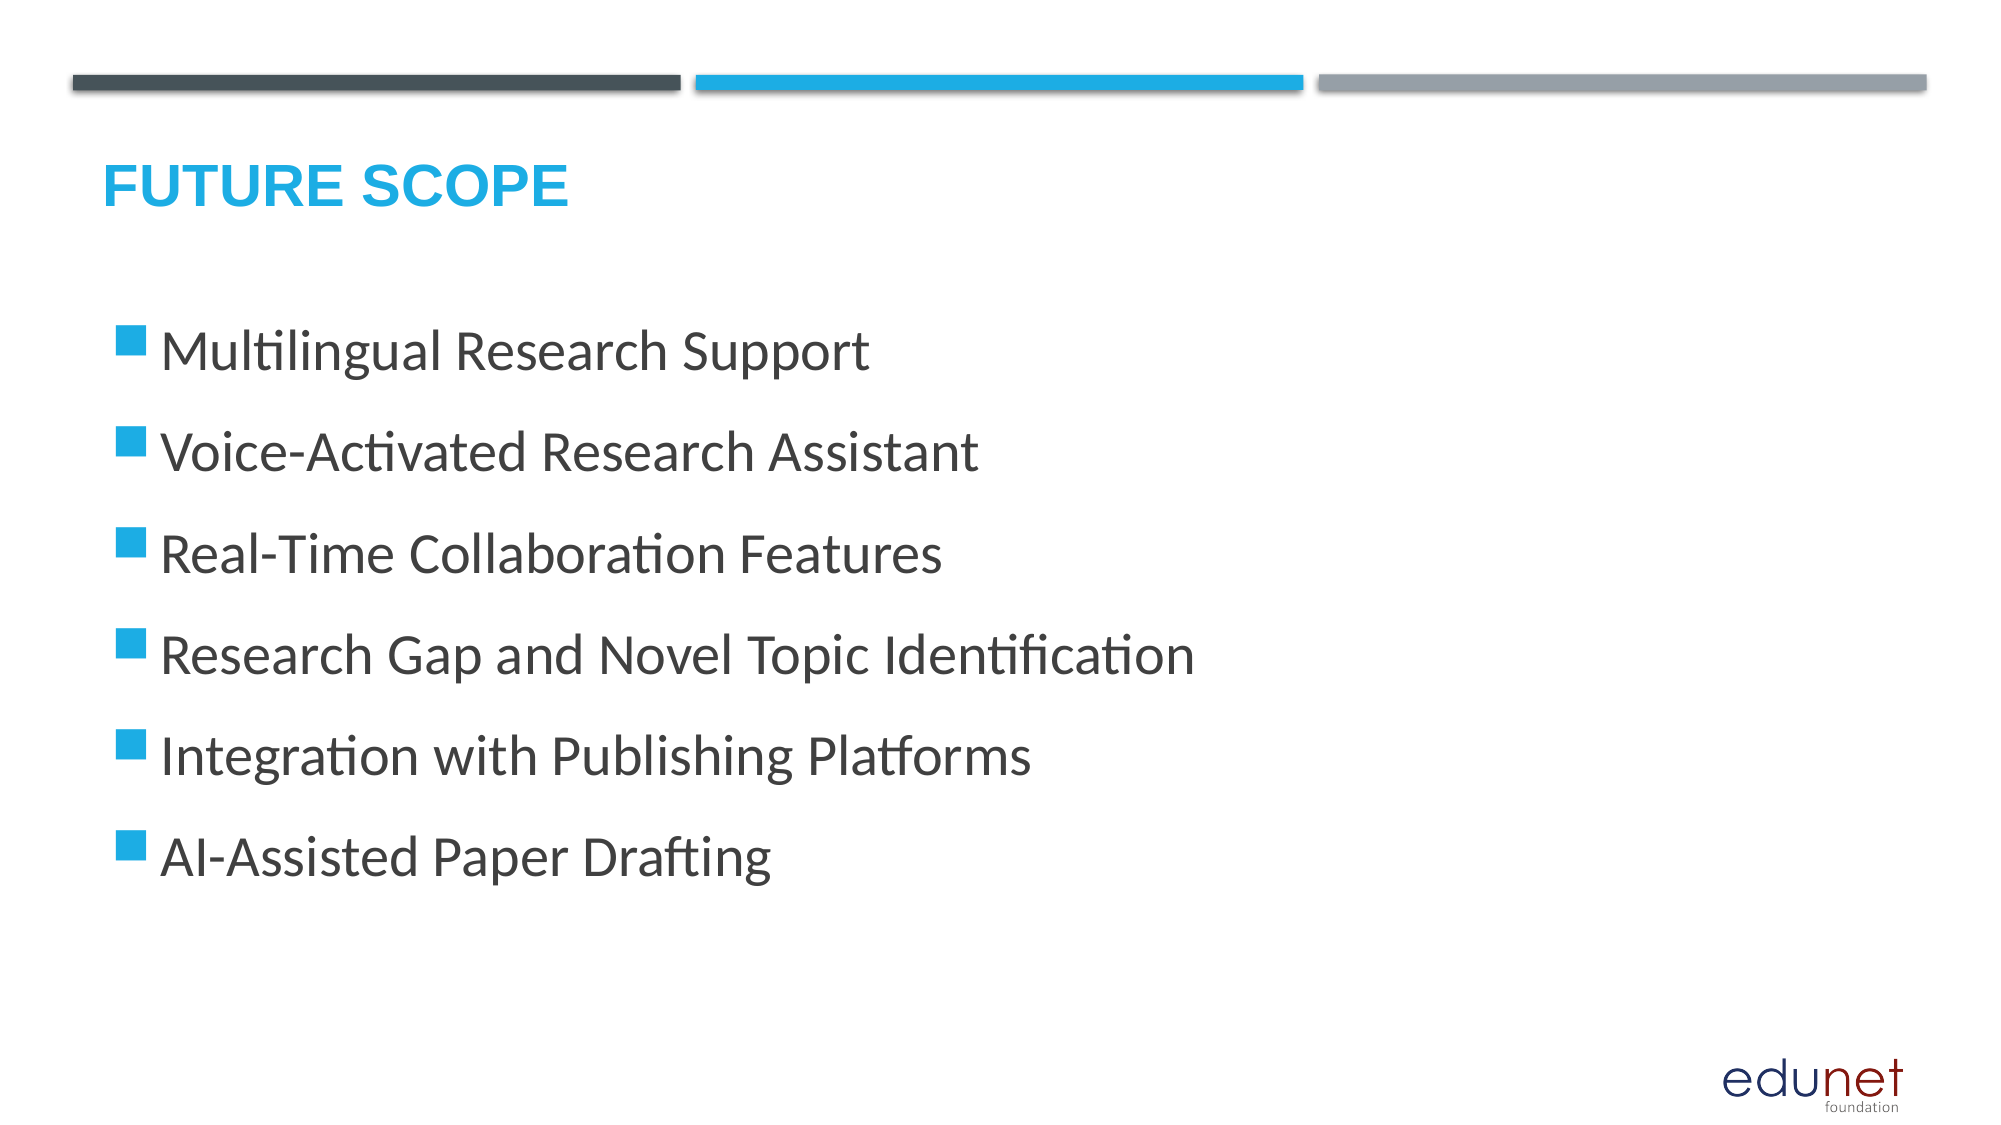

Future scope
Multilingual Research Support
Voice-Activated Research Assistant
Real-Time Collaboration Features
Research Gap and Novel Topic Identification
Integration with Publishing Platforms
AI-Assisted Paper Drafting